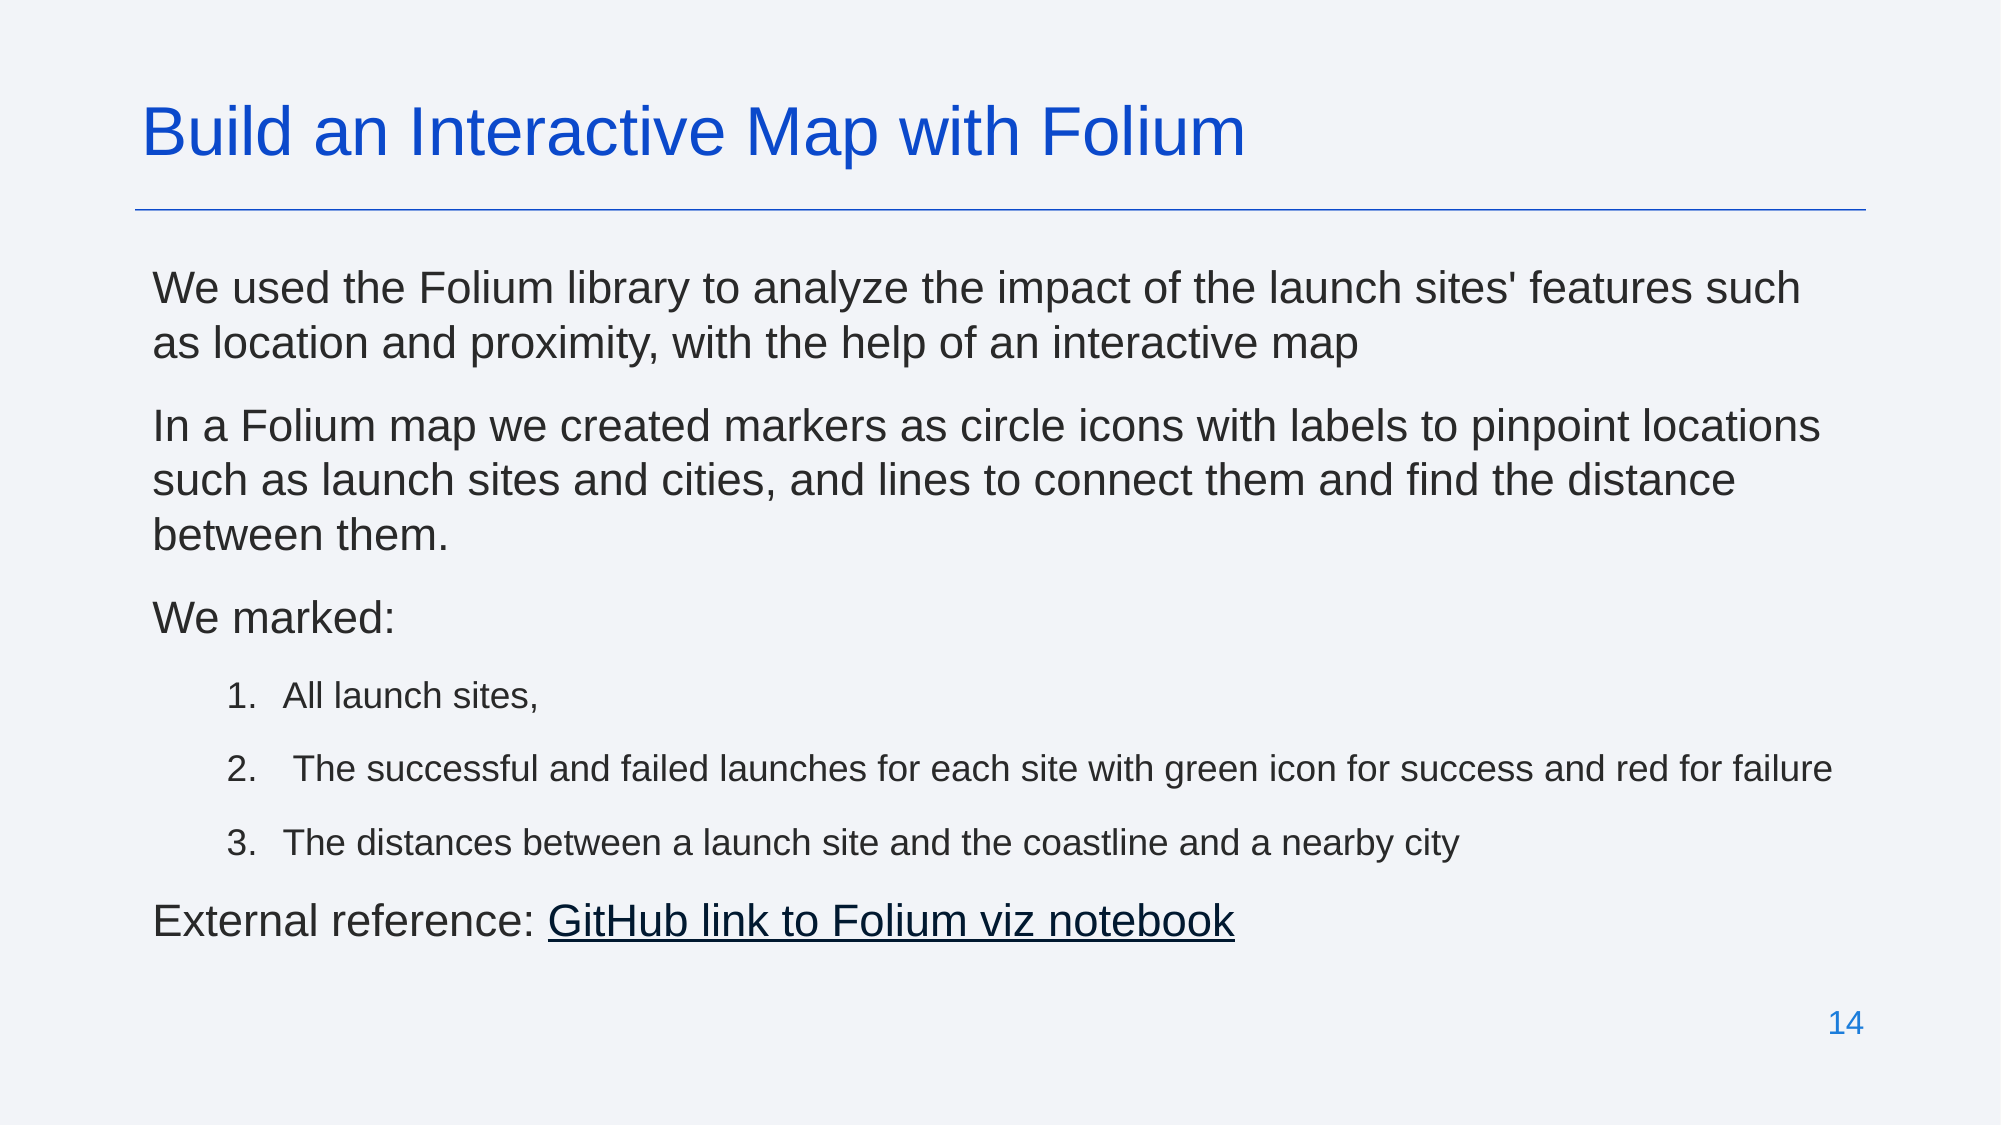

Build an Interactive Map with Folium
We used the Folium library to analyze the impact of the launch sites' features such as location and proximity, with the help of an interactive map
In a Folium map we created markers as circle icons with labels to pinpoint locations such as launch sites and cities, and lines to connect them and find the distance between them.
We marked:
All launch sites,
 The successful and failed launches for each site with green icon for success and red for failure
The distances between a launch site and the coastline and a nearby city
External reference: GitHub link to Folium viz notebook

14